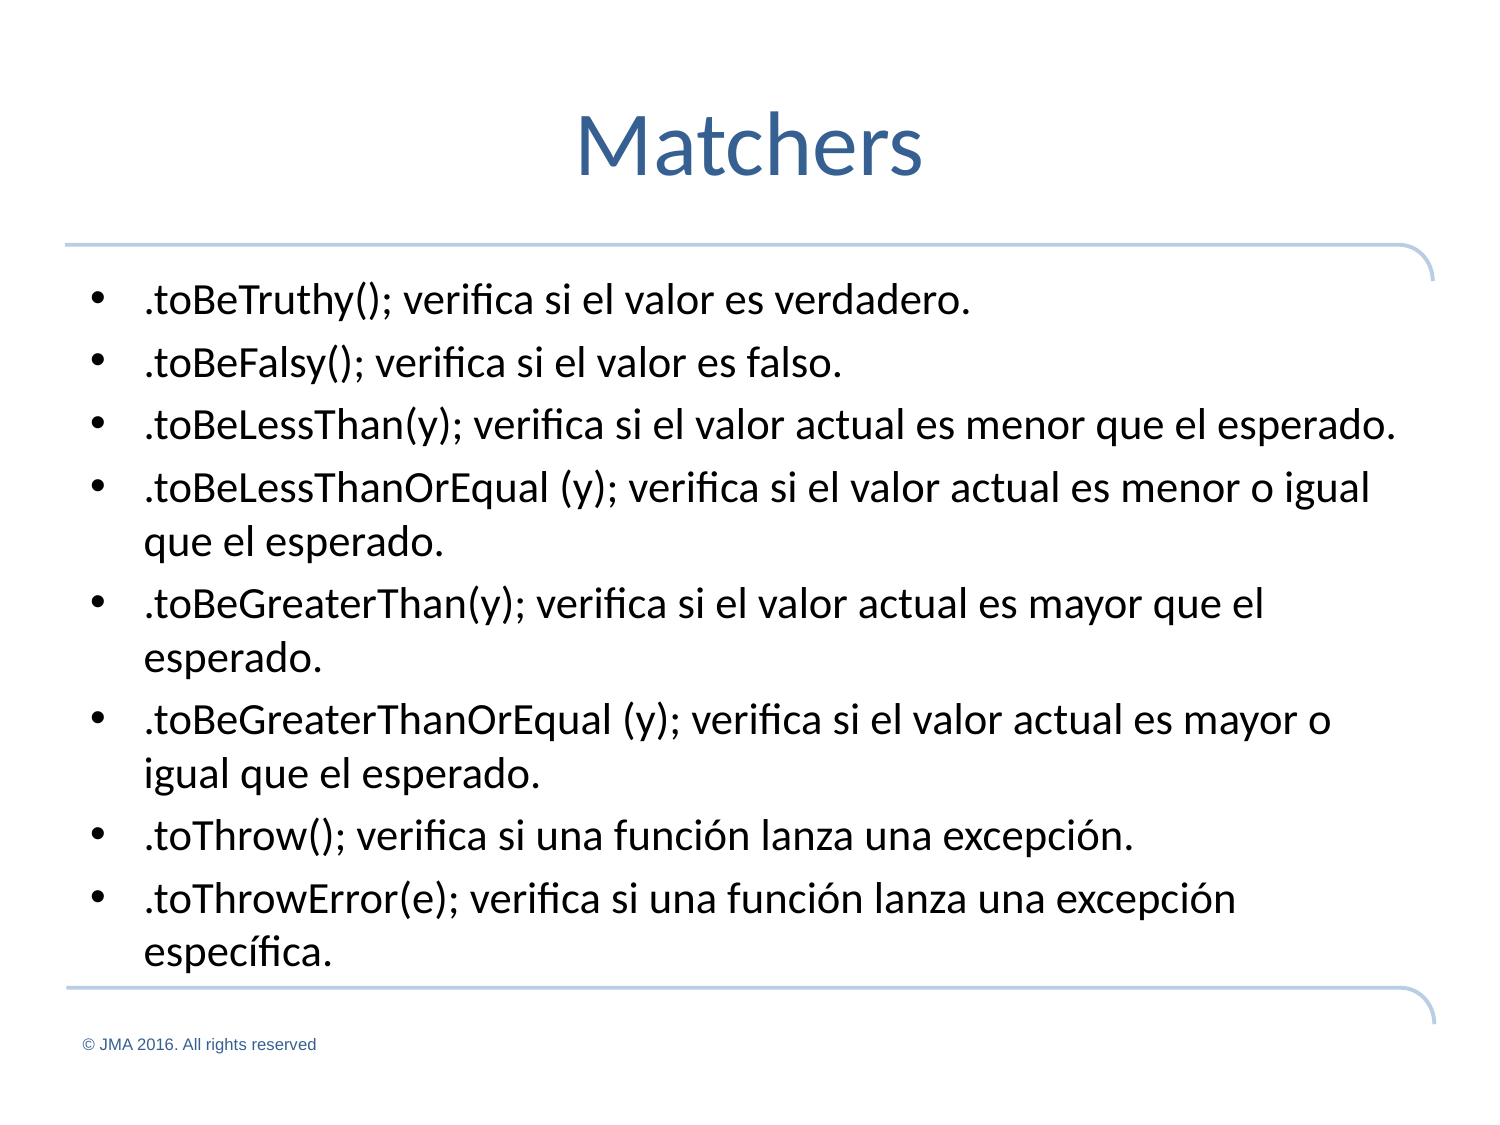

# Matchers
.toBeTruthy(); verifica si el valor es verdadero.
.toBeFalsy(); verifica si el valor es falso.
.toBeLessThan(y); verifica si el valor actual es menor que el esperado.
.toBeLessThanOrEqual (y); verifica si el valor actual es menor o igual que el esperado.
.toBeGreaterThan(y); verifica si el valor actual es mayor que el esperado.
.toBeGreaterThanOrEqual (y); verifica si el valor actual es mayor o igual que el esperado.
.toThrow(); verifica si una función lanza una excepción.
.toThrowError(e); verifica si una función lanza una excepción específica.